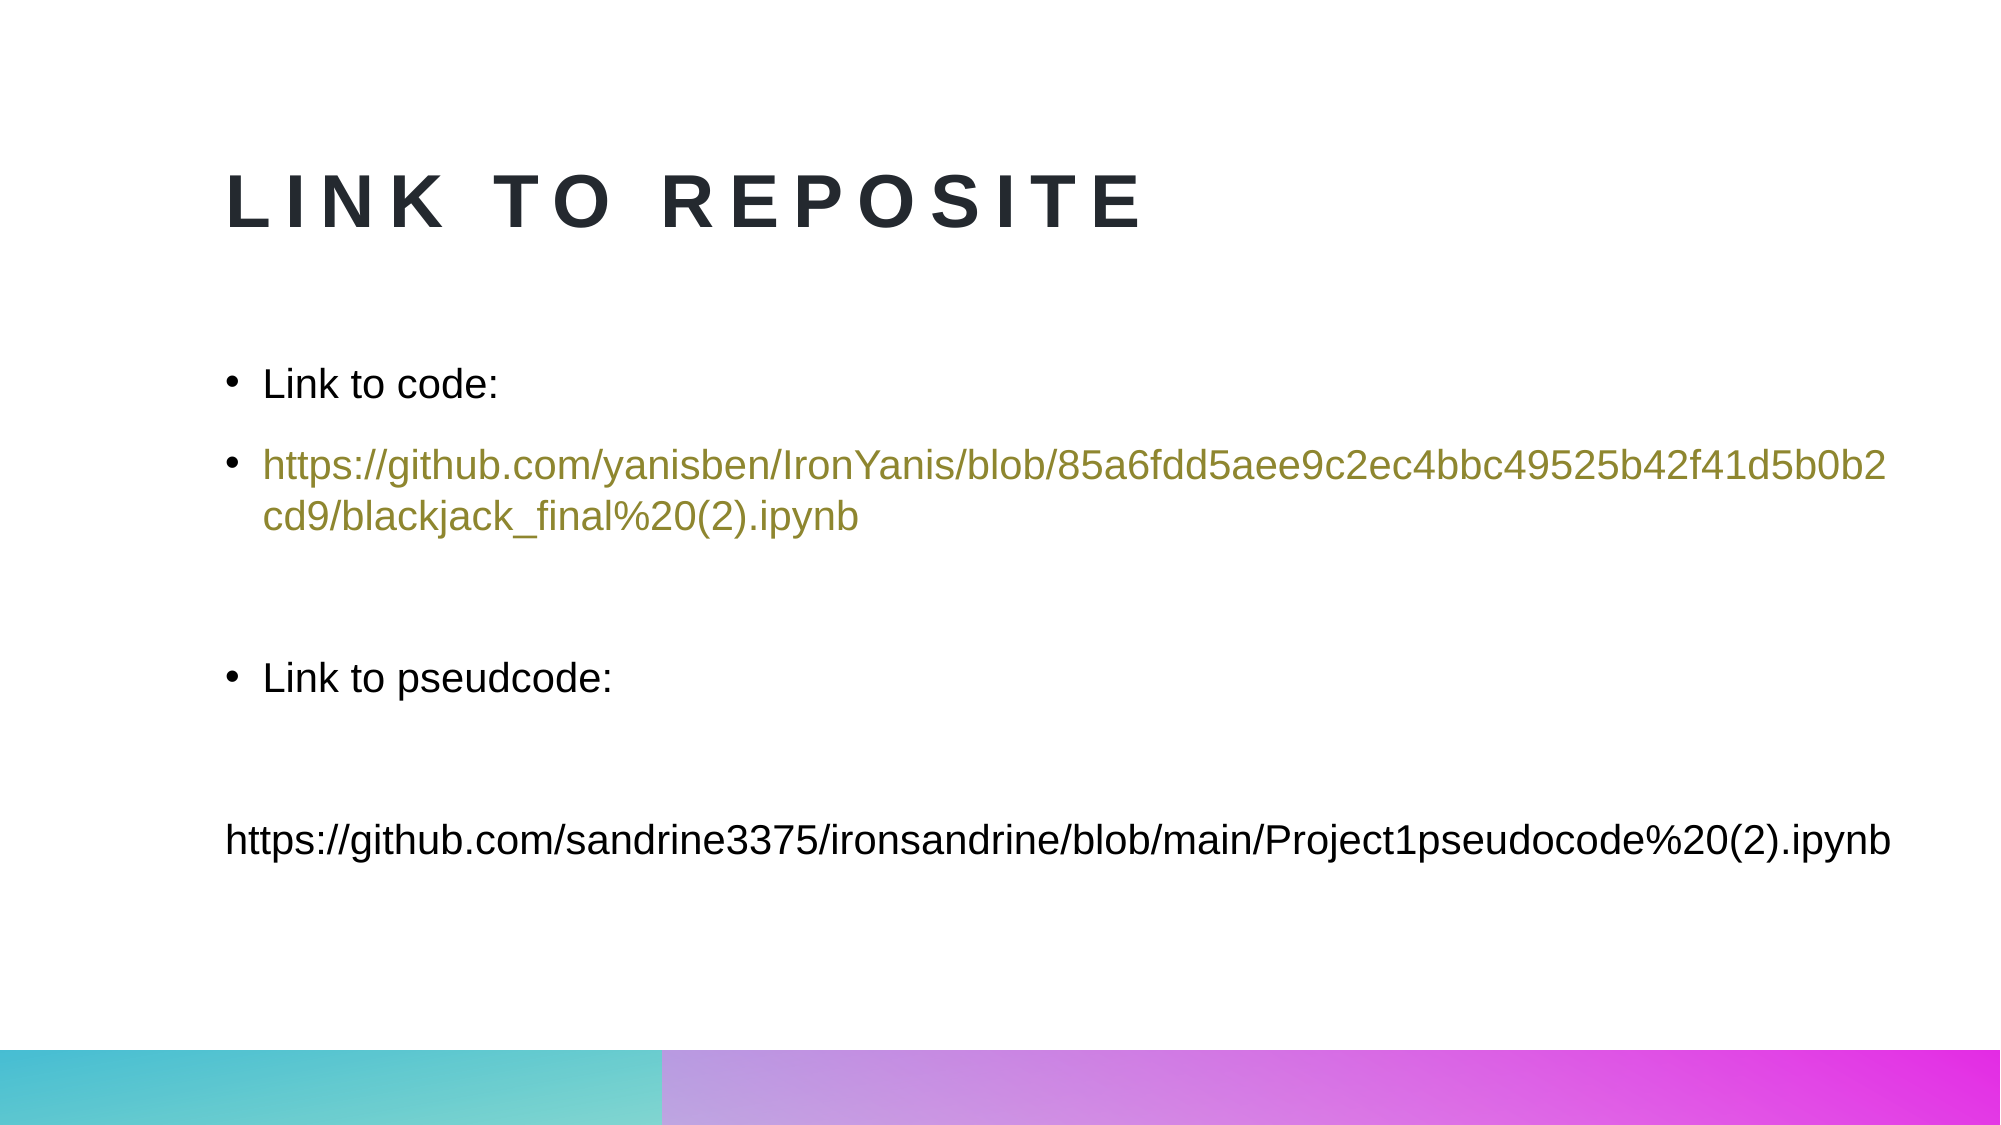

# Link to reposite
Link to code:
https://github.com/yanisben/IronYanis/blob/85a6fdd5aee9c2ec4bbc49525b42f41d5b0b2cd9/blackjack_final%20(2).ipynb

Link to pseudcode:

https://github.com/sandrine3375/ironsandrine/blob/main/Project1pseudocode%20(2).ipynb